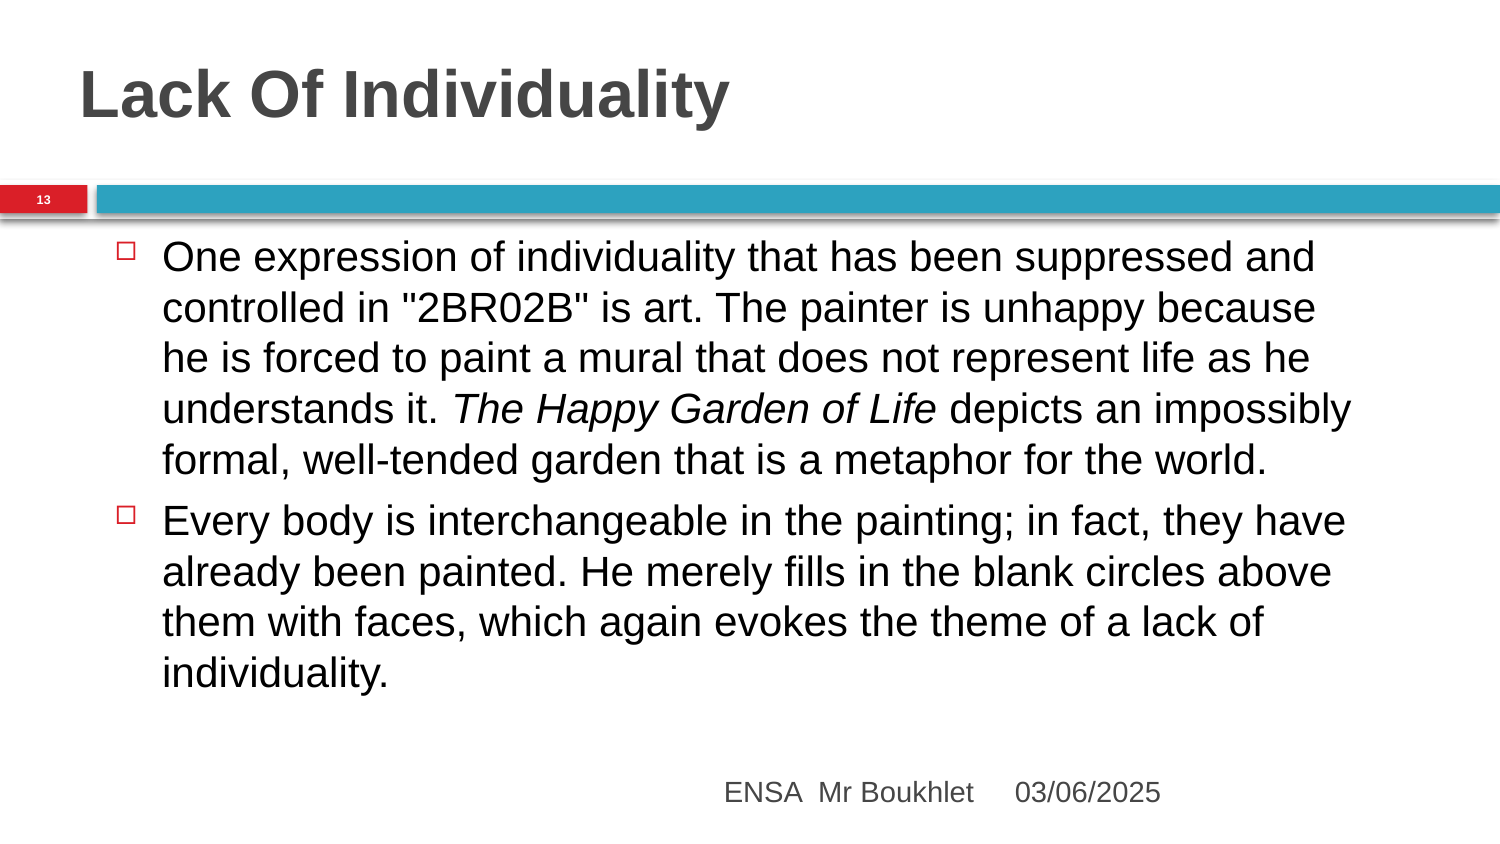

# Lack Of Individuality
13
One expression of individuality that has been suppressed and controlled in "2BR02B" is art. The painter is unhappy because he is forced to paint a mural that does not represent life as he understands it. The Happy Garden of Life depicts an impossibly formal, well-tended garden that is a metaphor for the world.
Every body is interchangeable in the painting; in fact, they have already been painted. He merely fills in the blank circles above them with faces, which again evokes the theme of a lack of individuality.

ENSA  Mr Boukhlet
03/06/2025